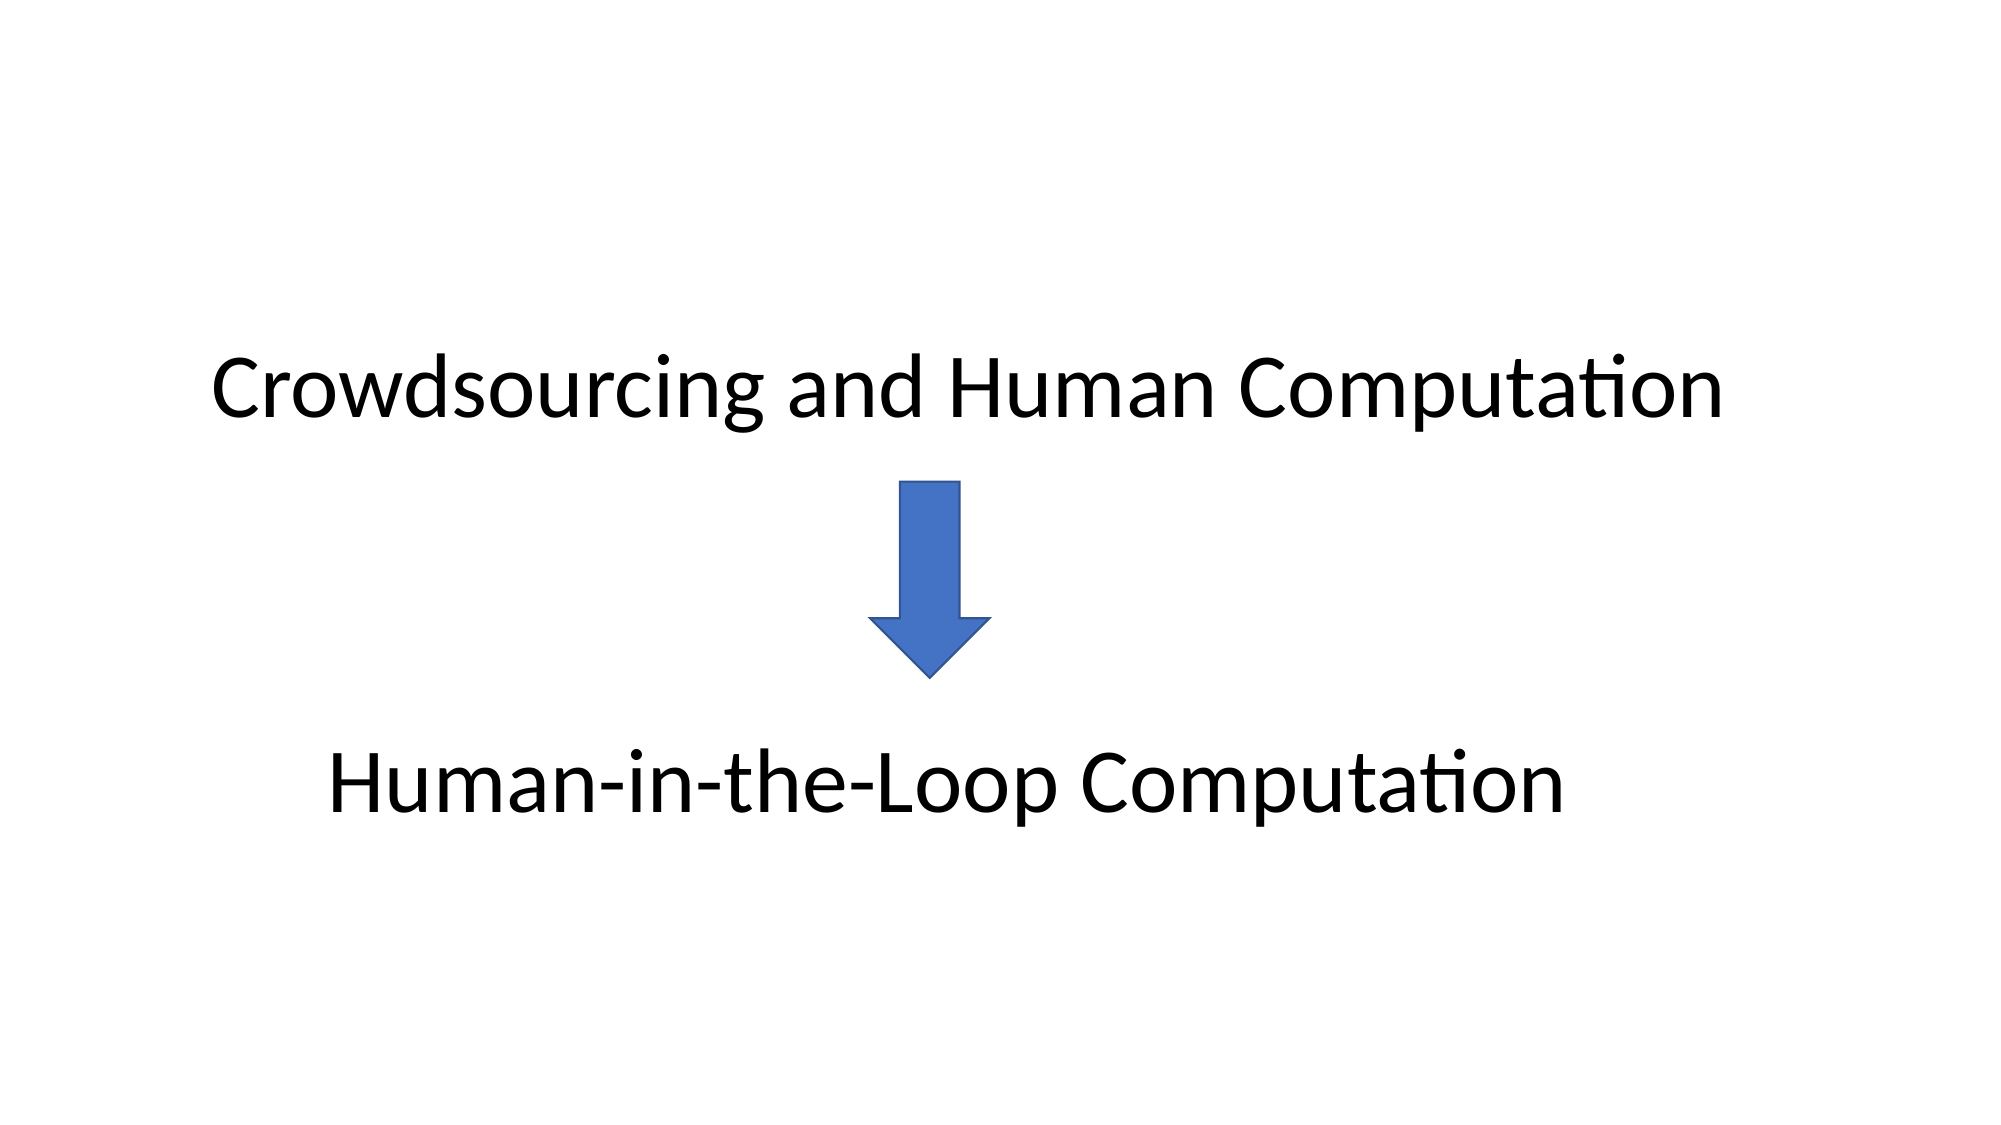

# Crowdsourcing and Human Computation

Human-in-the-Loop Computation